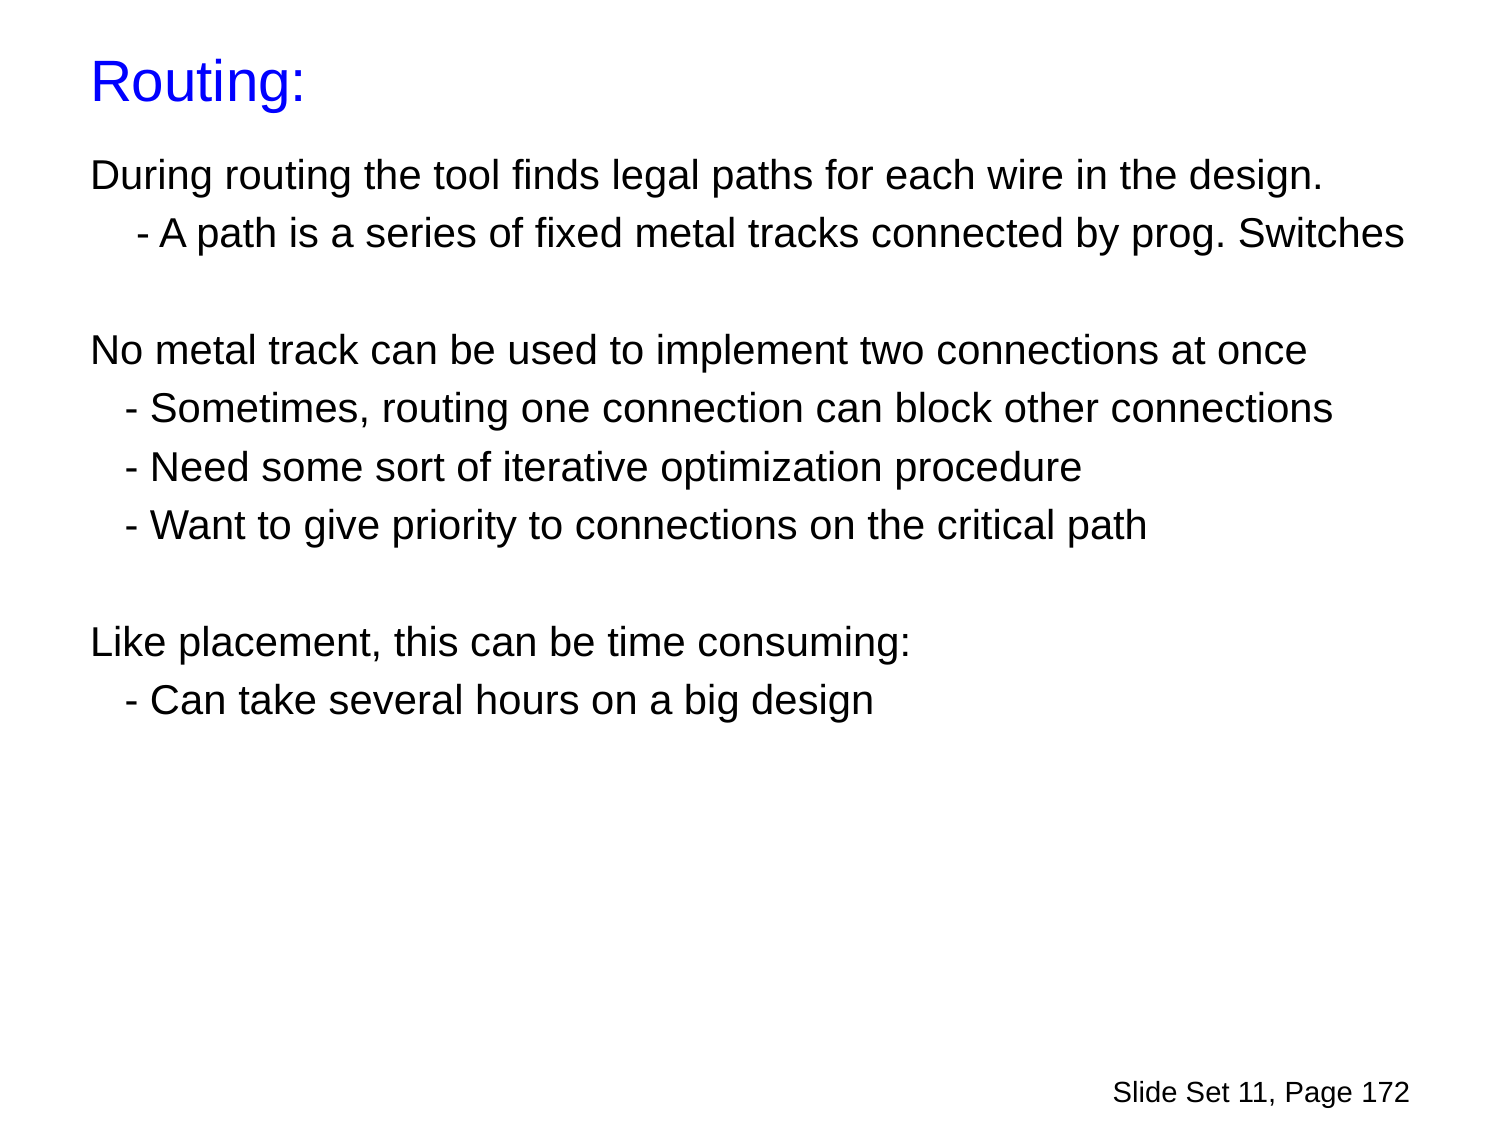

Routing:
During routing the tool finds legal paths for each wire in the design.
    - A path is a series of fixed metal tracks connected by prog. Switches

No metal track can be used to implement two connections at once
   - Sometimes, routing one connection can block other connections
   - Need some sort of iterative optimization procedure
   - Want to give priority to connections on the critical path

Like placement, this can be time consuming:
   - Can take several hours on a big design
Slide Set 11, Page 172